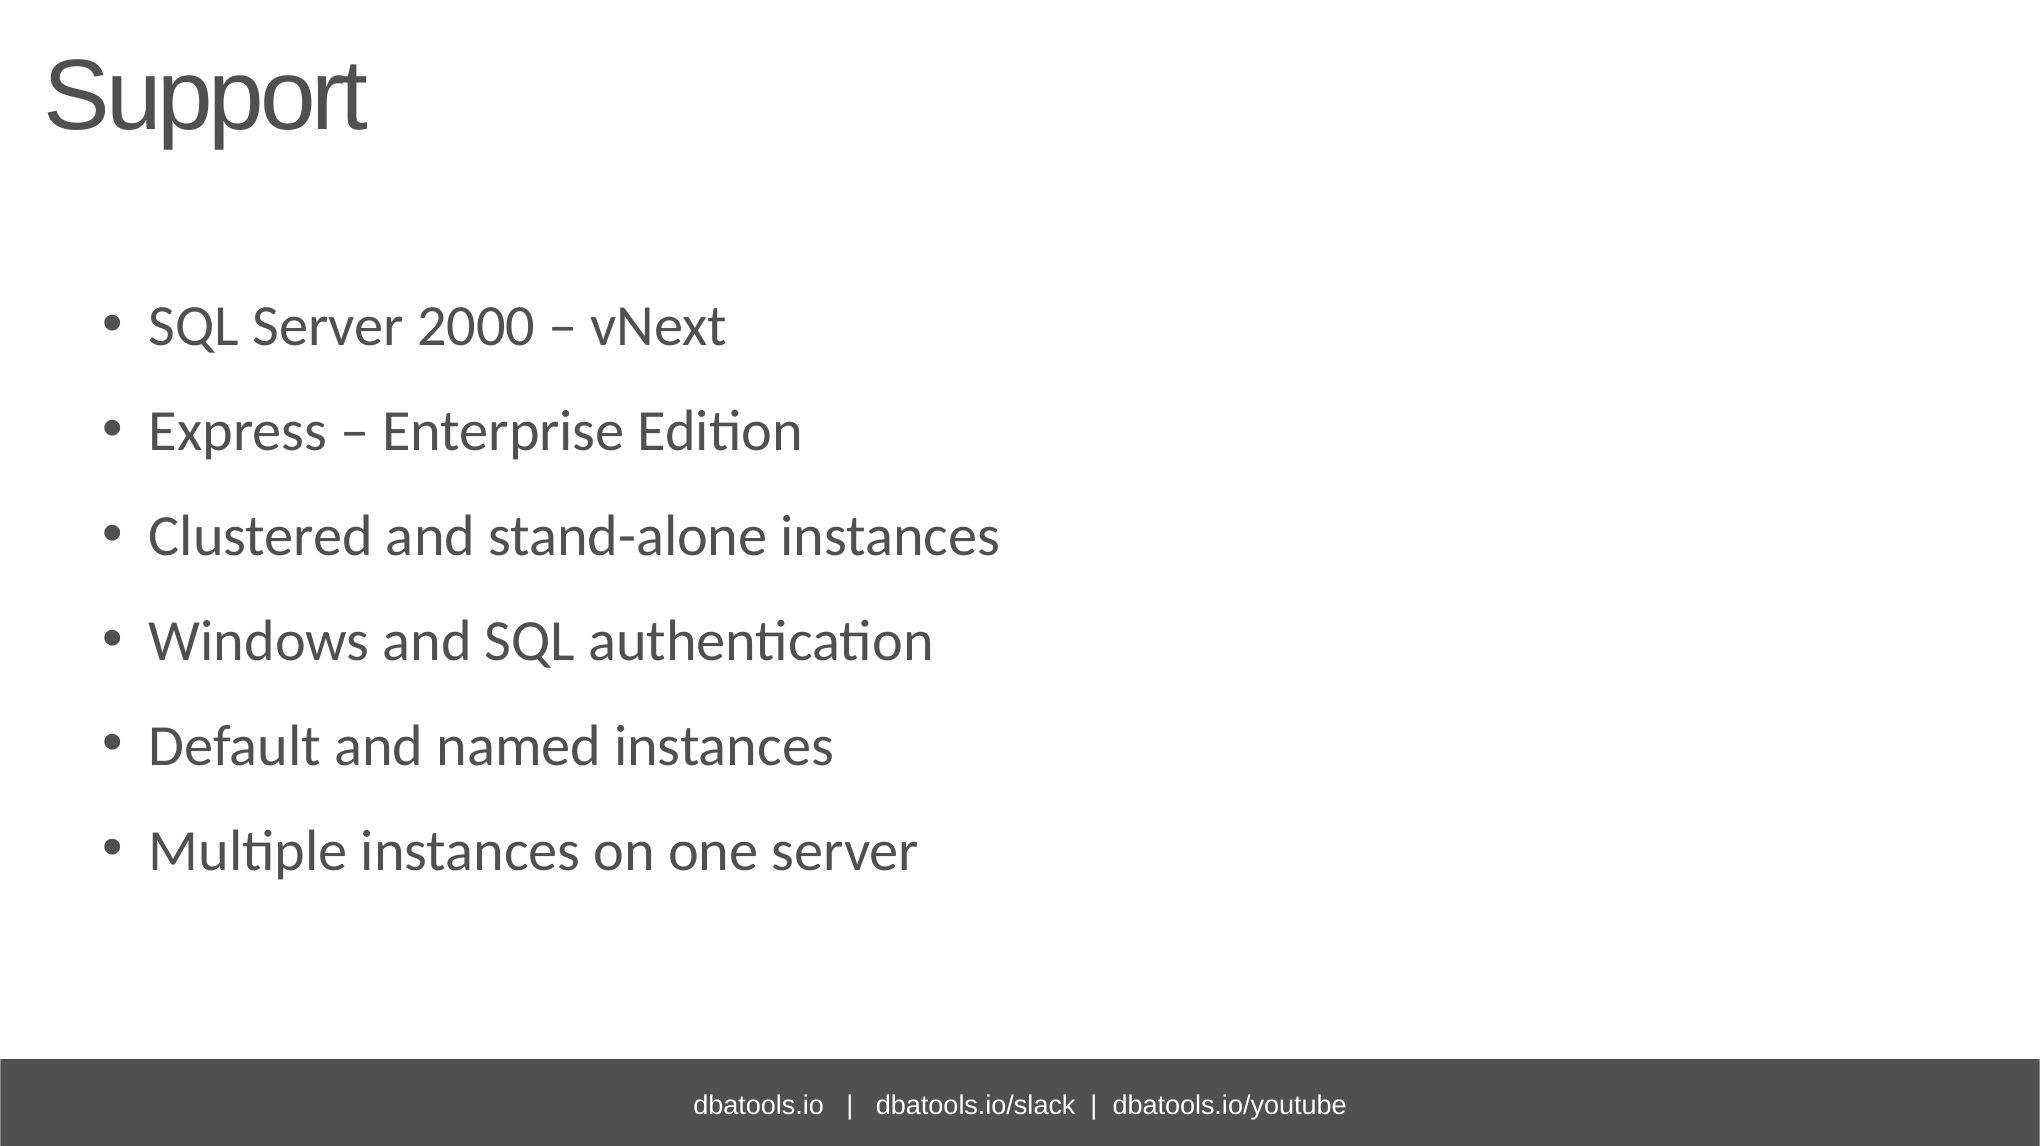

# Support
SQL Server 2000 – vNext
Express – Enterprise Edition
Clustered and stand-alone instances
Windows and SQL authentication
Default and named instances
Multiple instances on one server

dbatools.io   |   dbatools.io/slack  |  dbatools.io/youtube